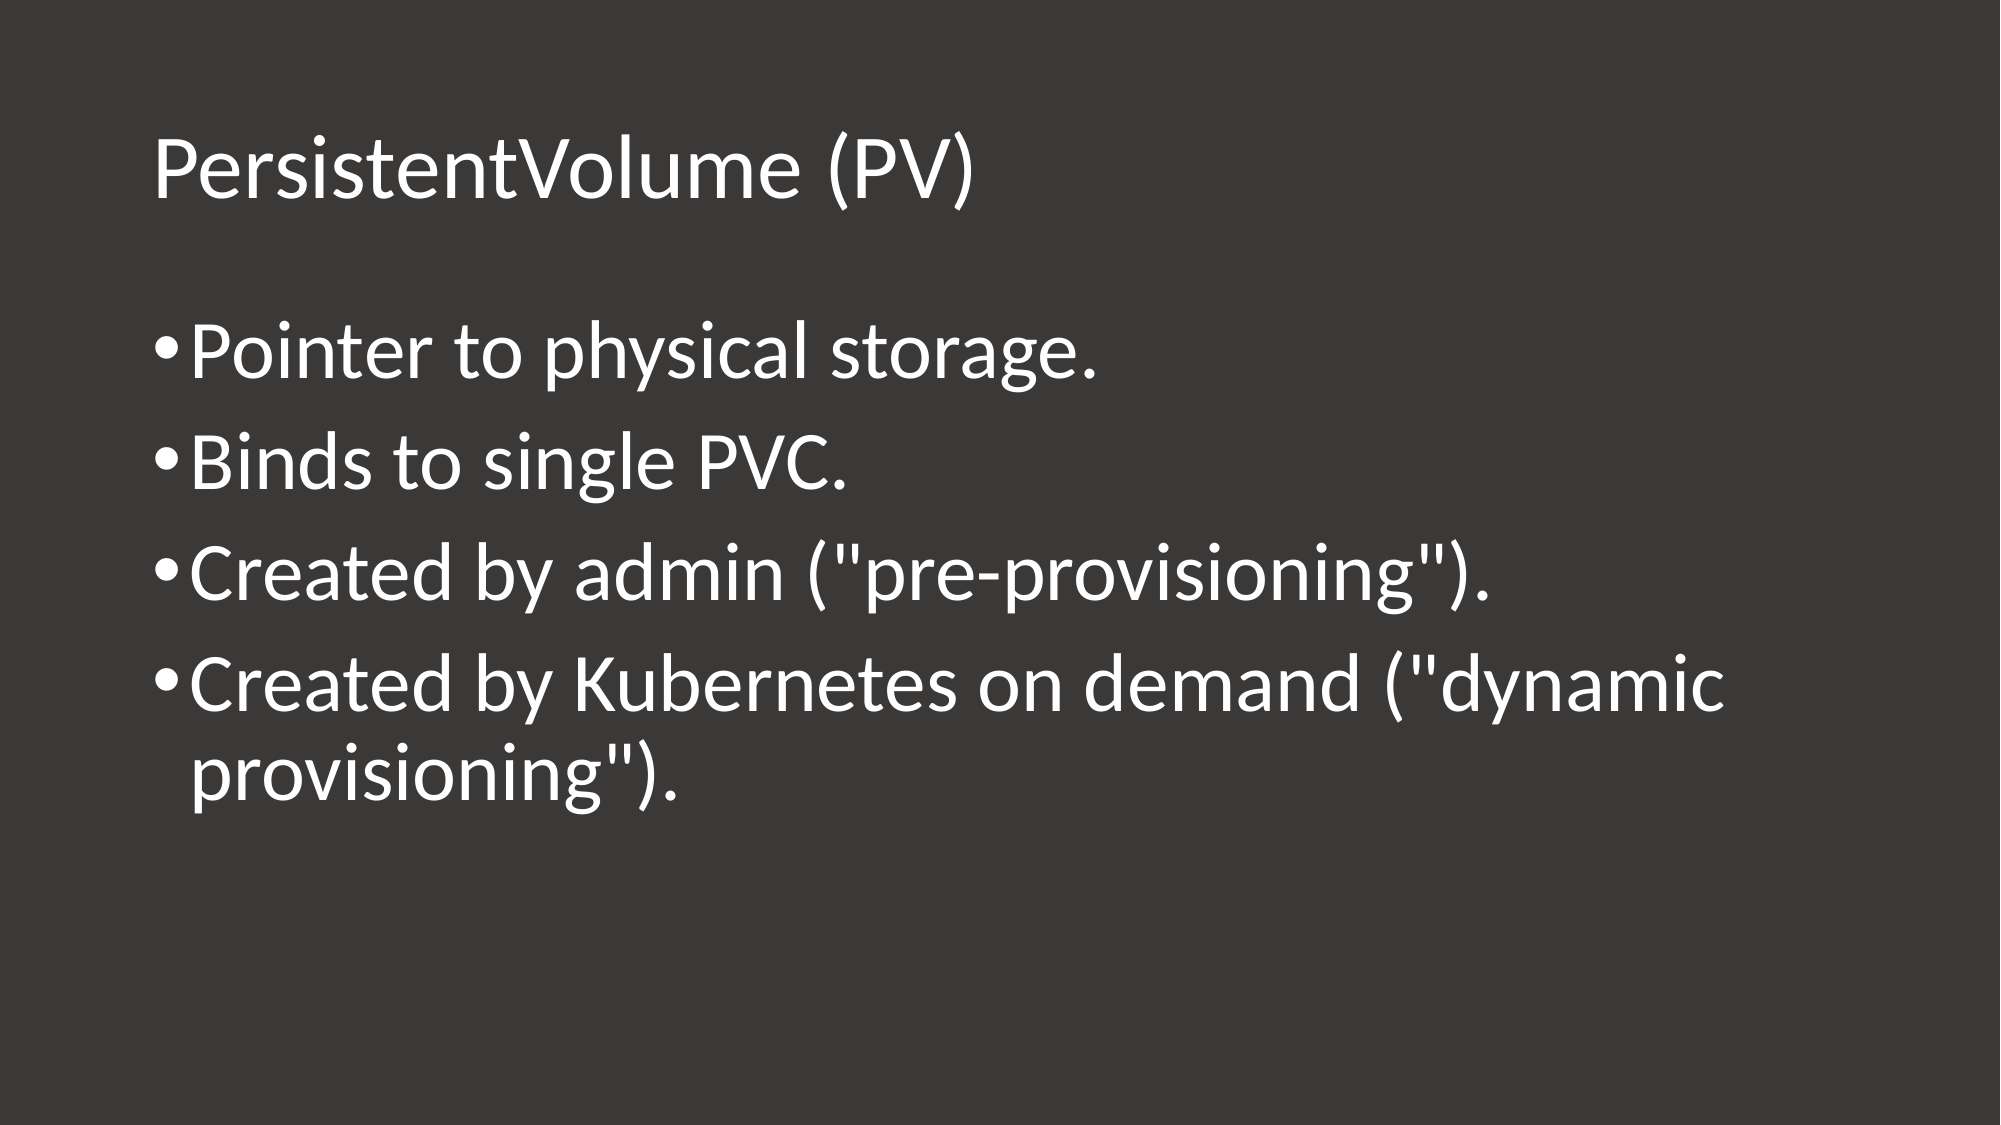

# PersistentVolume (PV)
Pointer to physical storage.
Binds to single PVC.
Created by admin ("pre-provisioning").
Created by Kubernetes on demand ("dynamic provisioning").